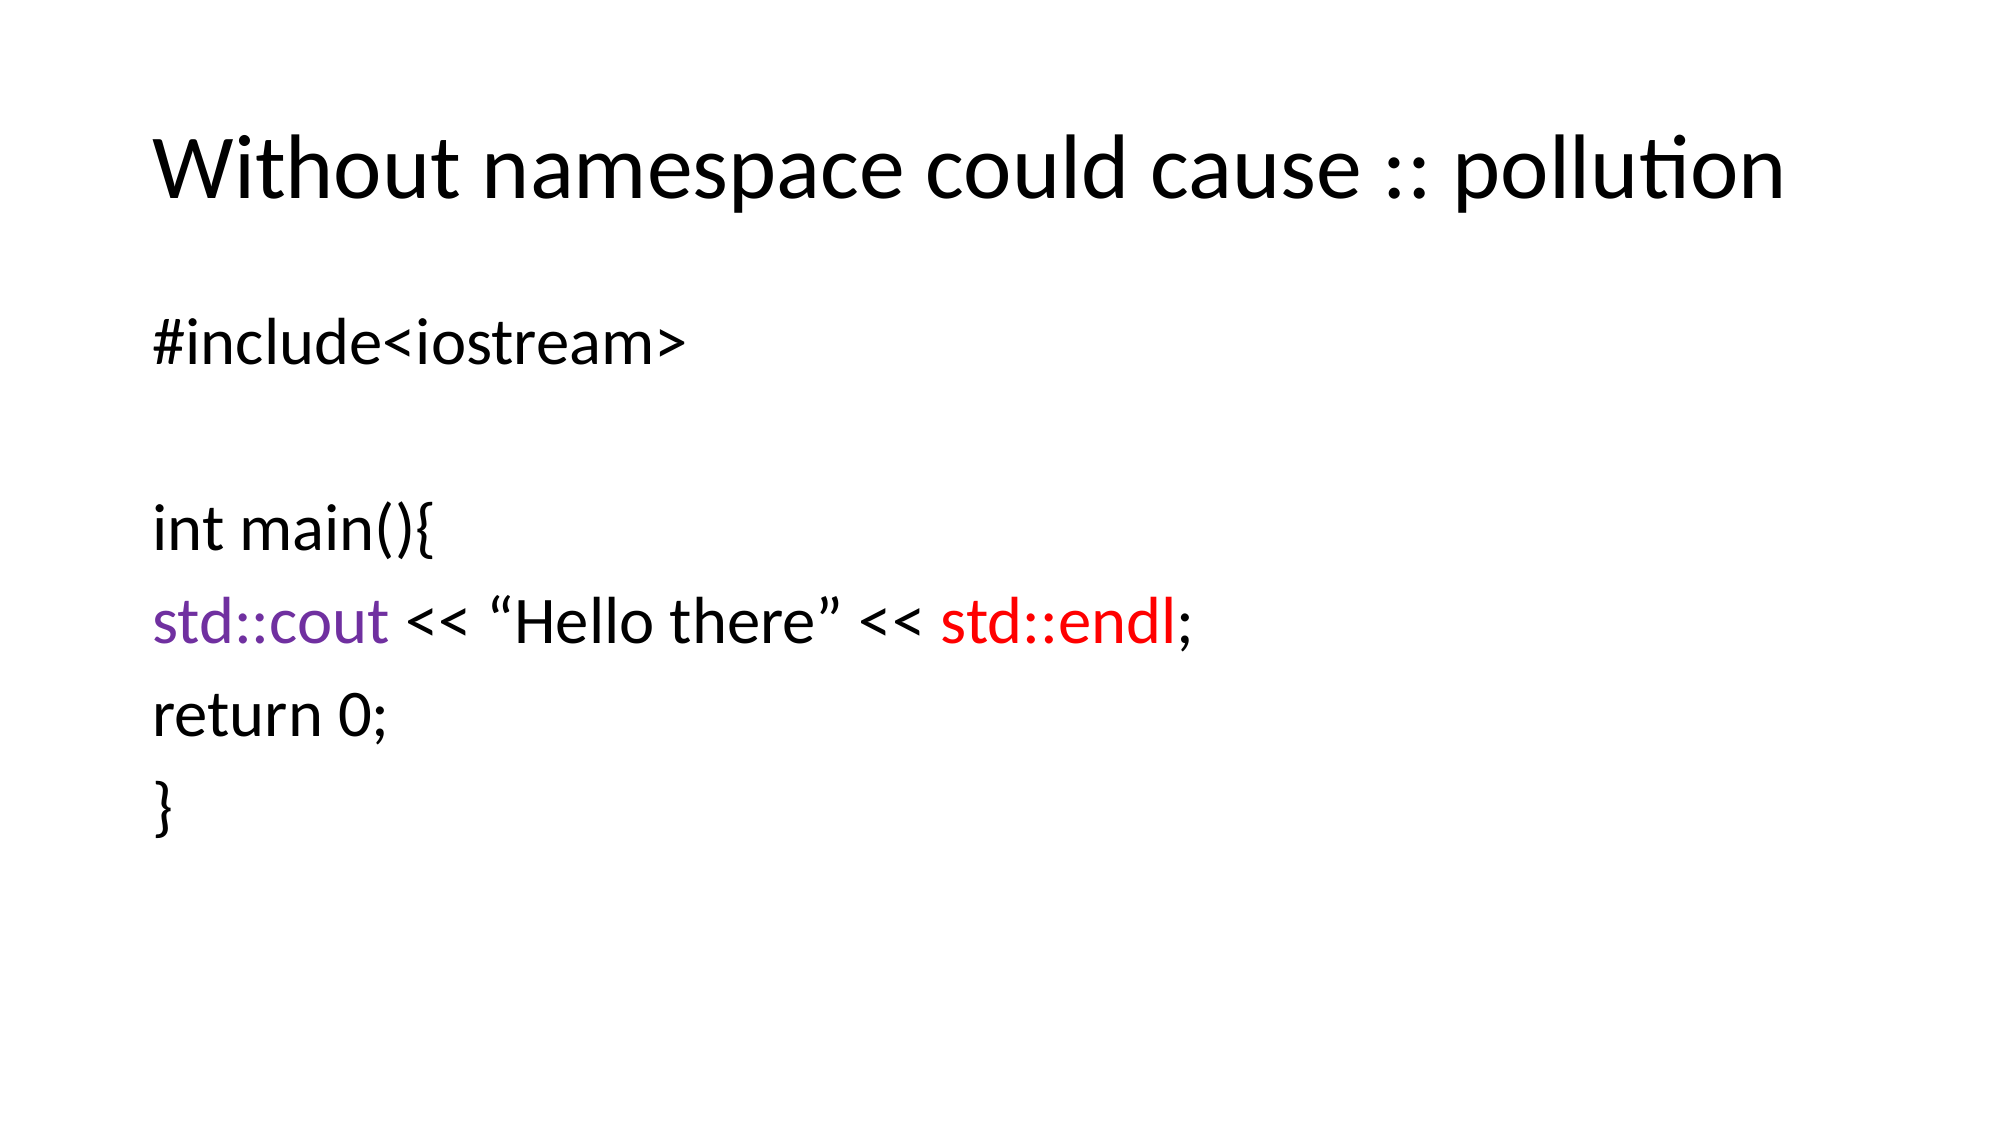

# Without namespace could cause :: pollution
#include<iostream>

int main(){
std::cout << “Hello there” << std::endl;
return 0;
}